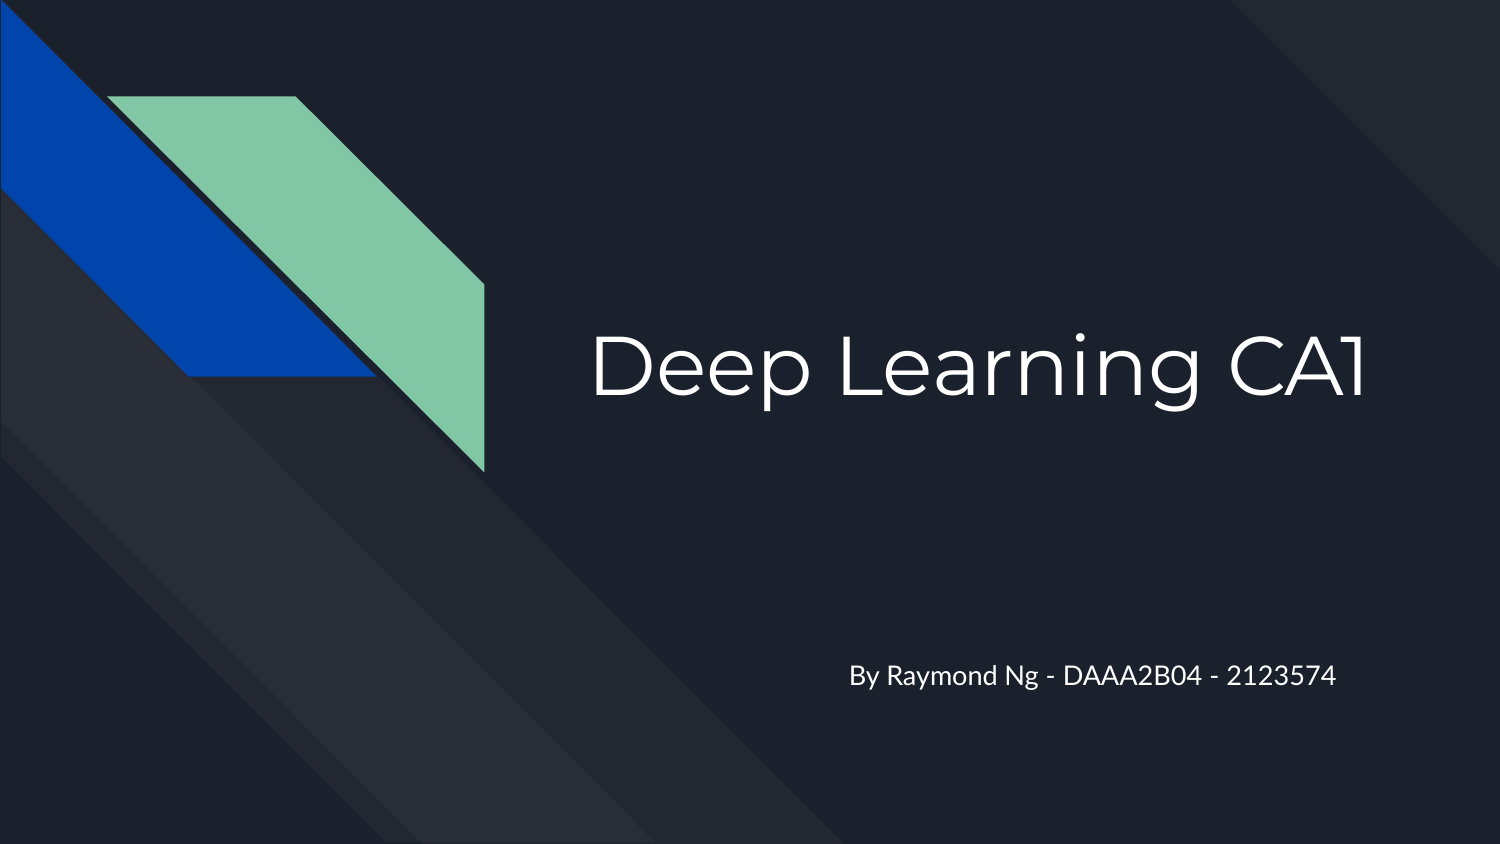

# Deep Learning CA1

By Raymond Ng - DAAA2B04 - 2123574